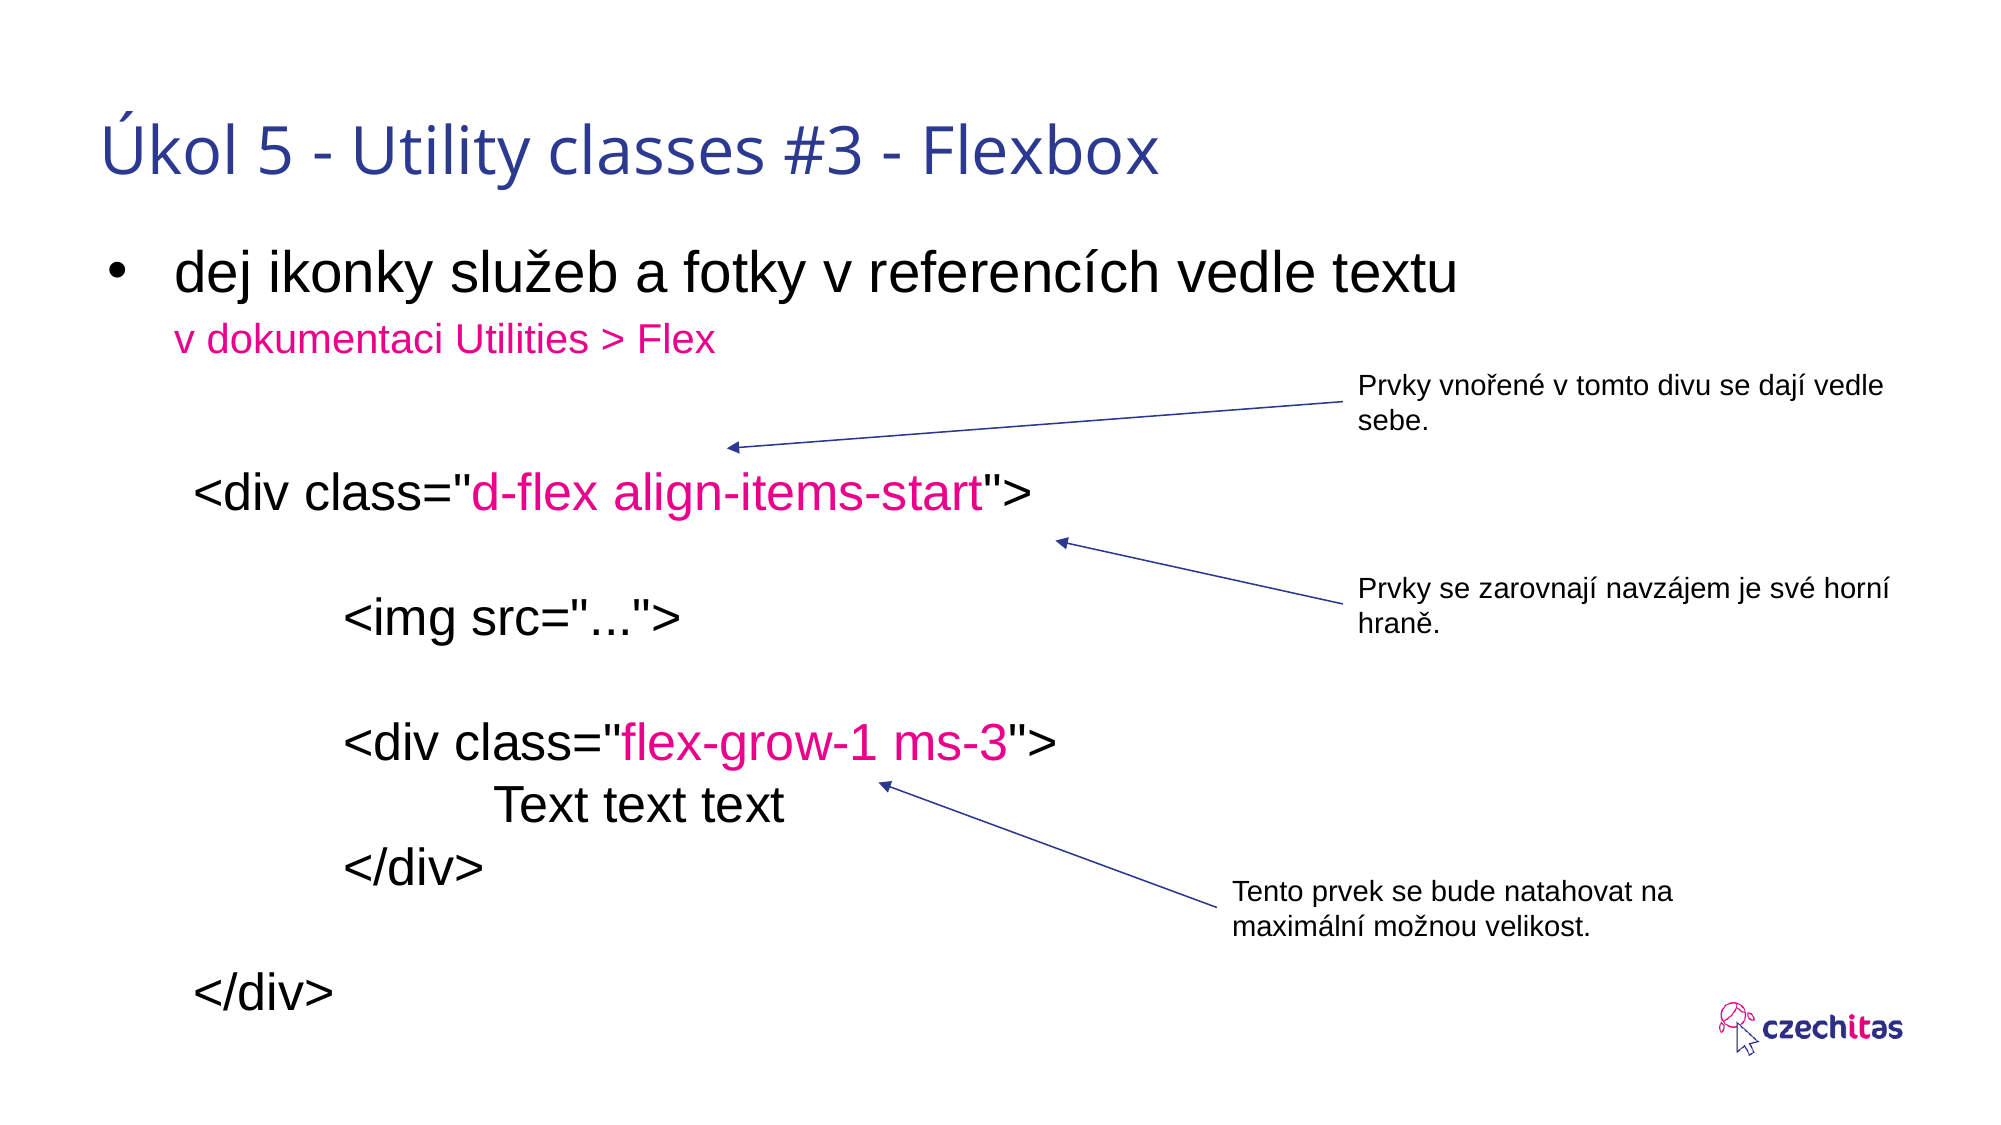

# Úkol 5 - Utility classes #3 - Flexbox
dej ikonky služeb a fotky v referencích vedle textu
v dokumentaci Utilities > Flex
Prvky vnořené v tomto divu se dají vedle sebe.
<div class="d-flex align-items-start">

	<img src="...">

	<div class="flex-grow-1 ms-3">
		Text text text
	</div>

</div>
Prvky se zarovnají navzájem je své horní hraně.
Tento prvek se bude natahovat na maximální možnou velikost.